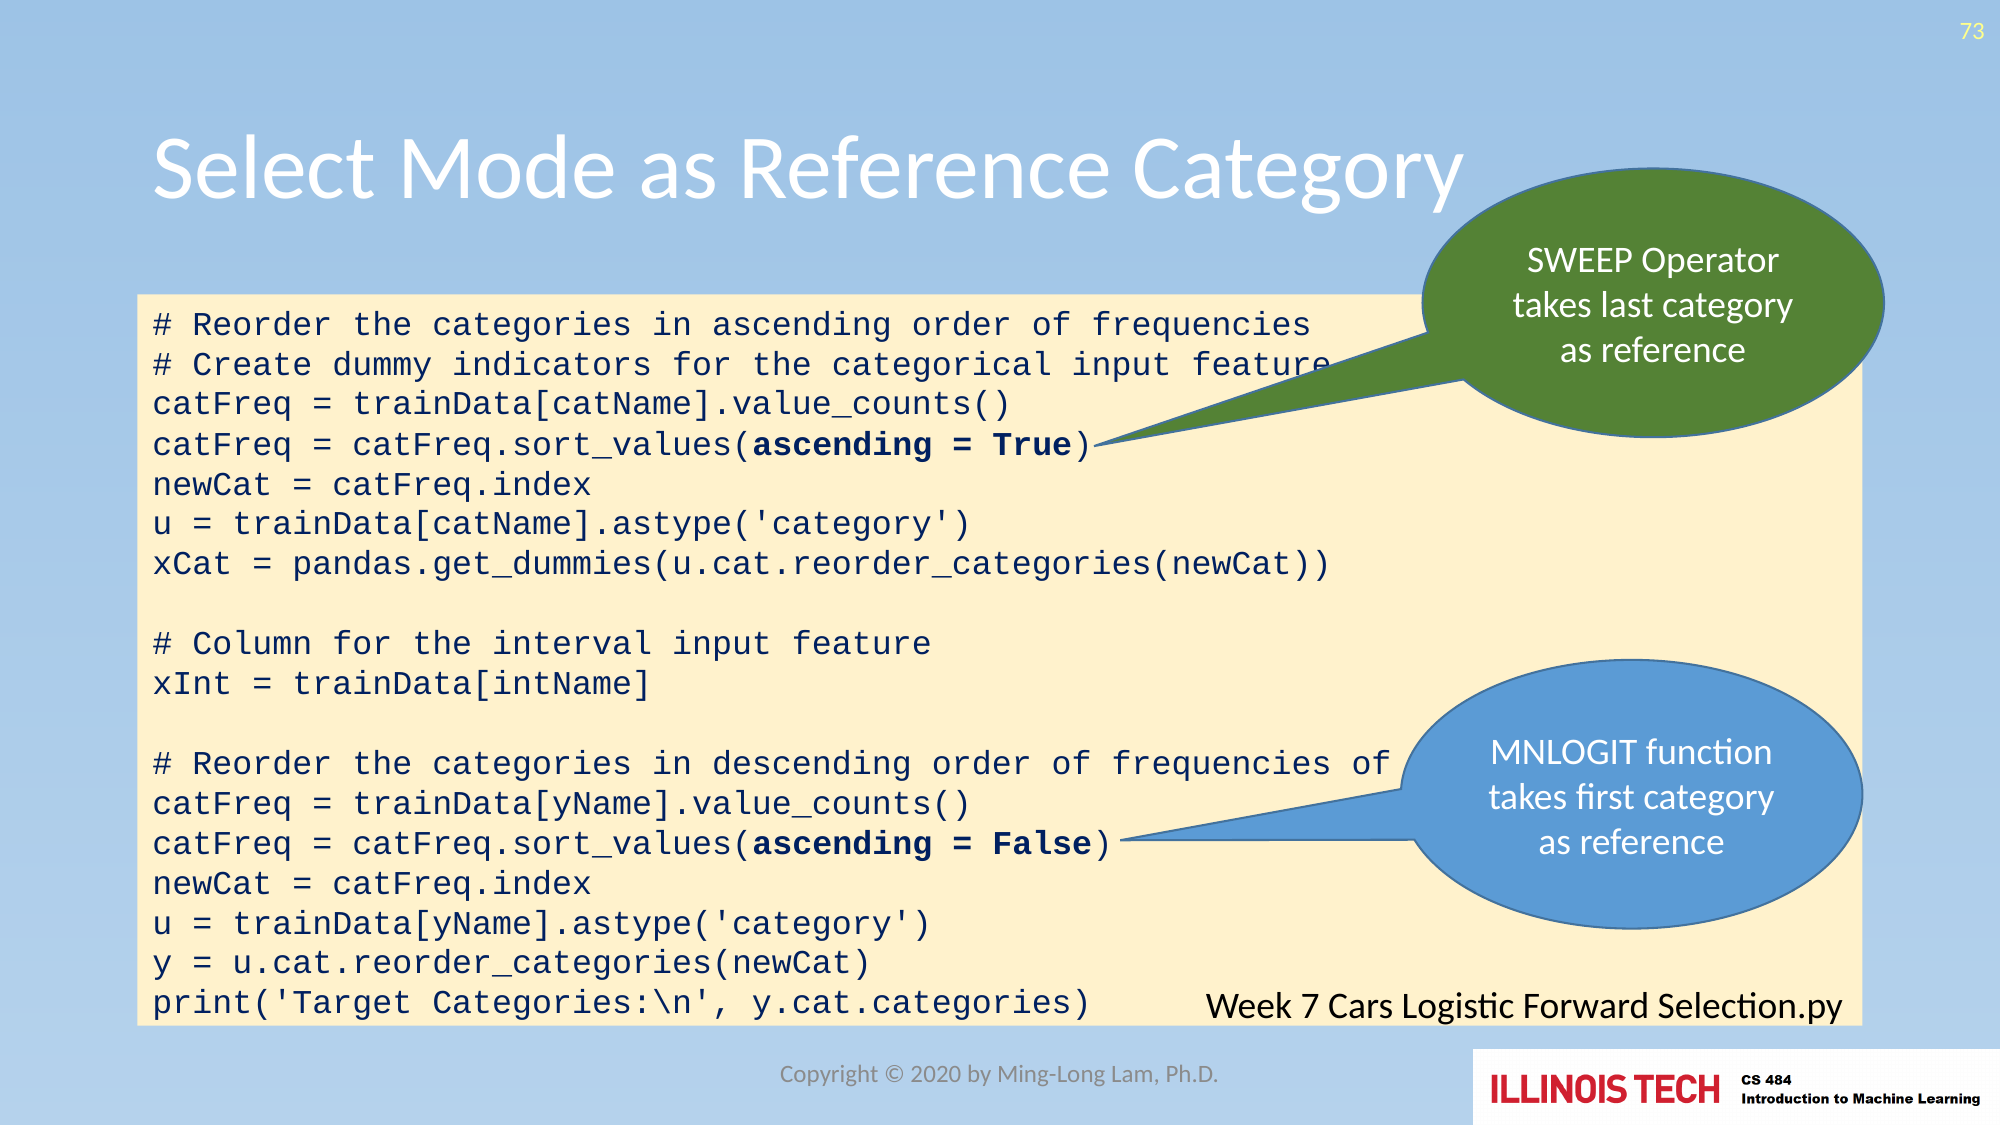

73
# Select Mode as Reference Category
SWEEP Operator takes last category as reference
# Reorder the categories in ascending order of frequencies
# Create dummy indicators for the categorical input feature
catFreq = trainData[catName].value_counts()
catFreq = catFreq.sort_values(ascending = True)
newCat = catFreq.index
u = trainData[catName].astype('category')
xCat = pandas.get_dummies(u.cat.reorder_categories(newCat))

# Column for the interval input feature
xInt = trainData[intName]

# Reorder the categories in descending order of frequencies of the target field
catFreq = trainData[yName].value_counts()
catFreq = catFreq.sort_values(ascending = False)
newCat = catFreq.index
u = trainData[yName].astype('category')
y = u.cat.reorder_categories(newCat)
print('Target Categories:\n', y.cat.categories)
MNLOGIT function takes first category as reference
Week 7 Cars Logistic Forward Selection.py
Copyright © 2020 by Ming-Long Lam, Ph.D.